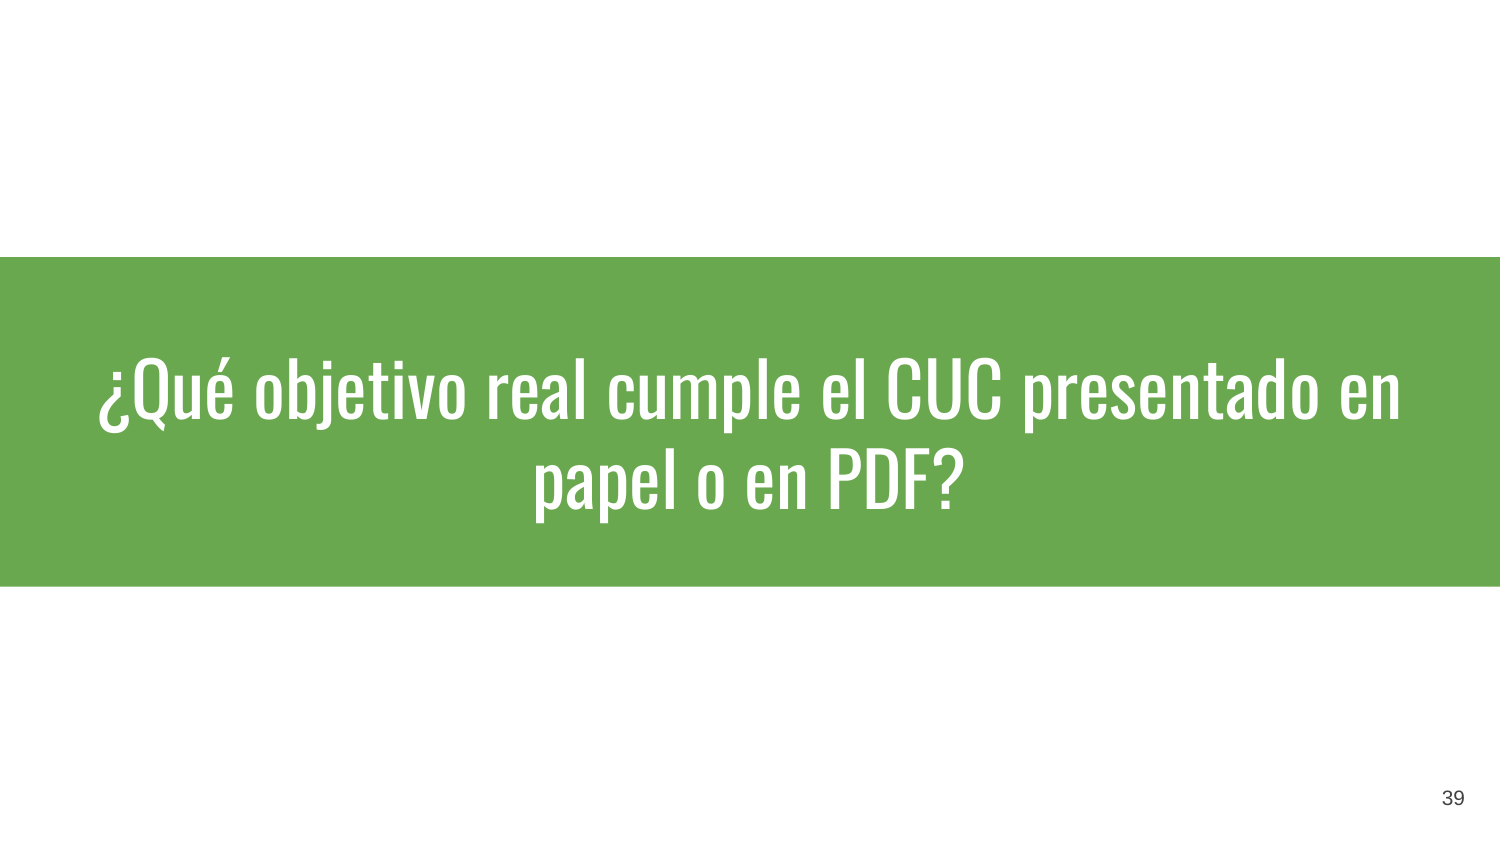

# ¿Qué objetivo real cumple el CUC presentado en papel o en PDF?
39